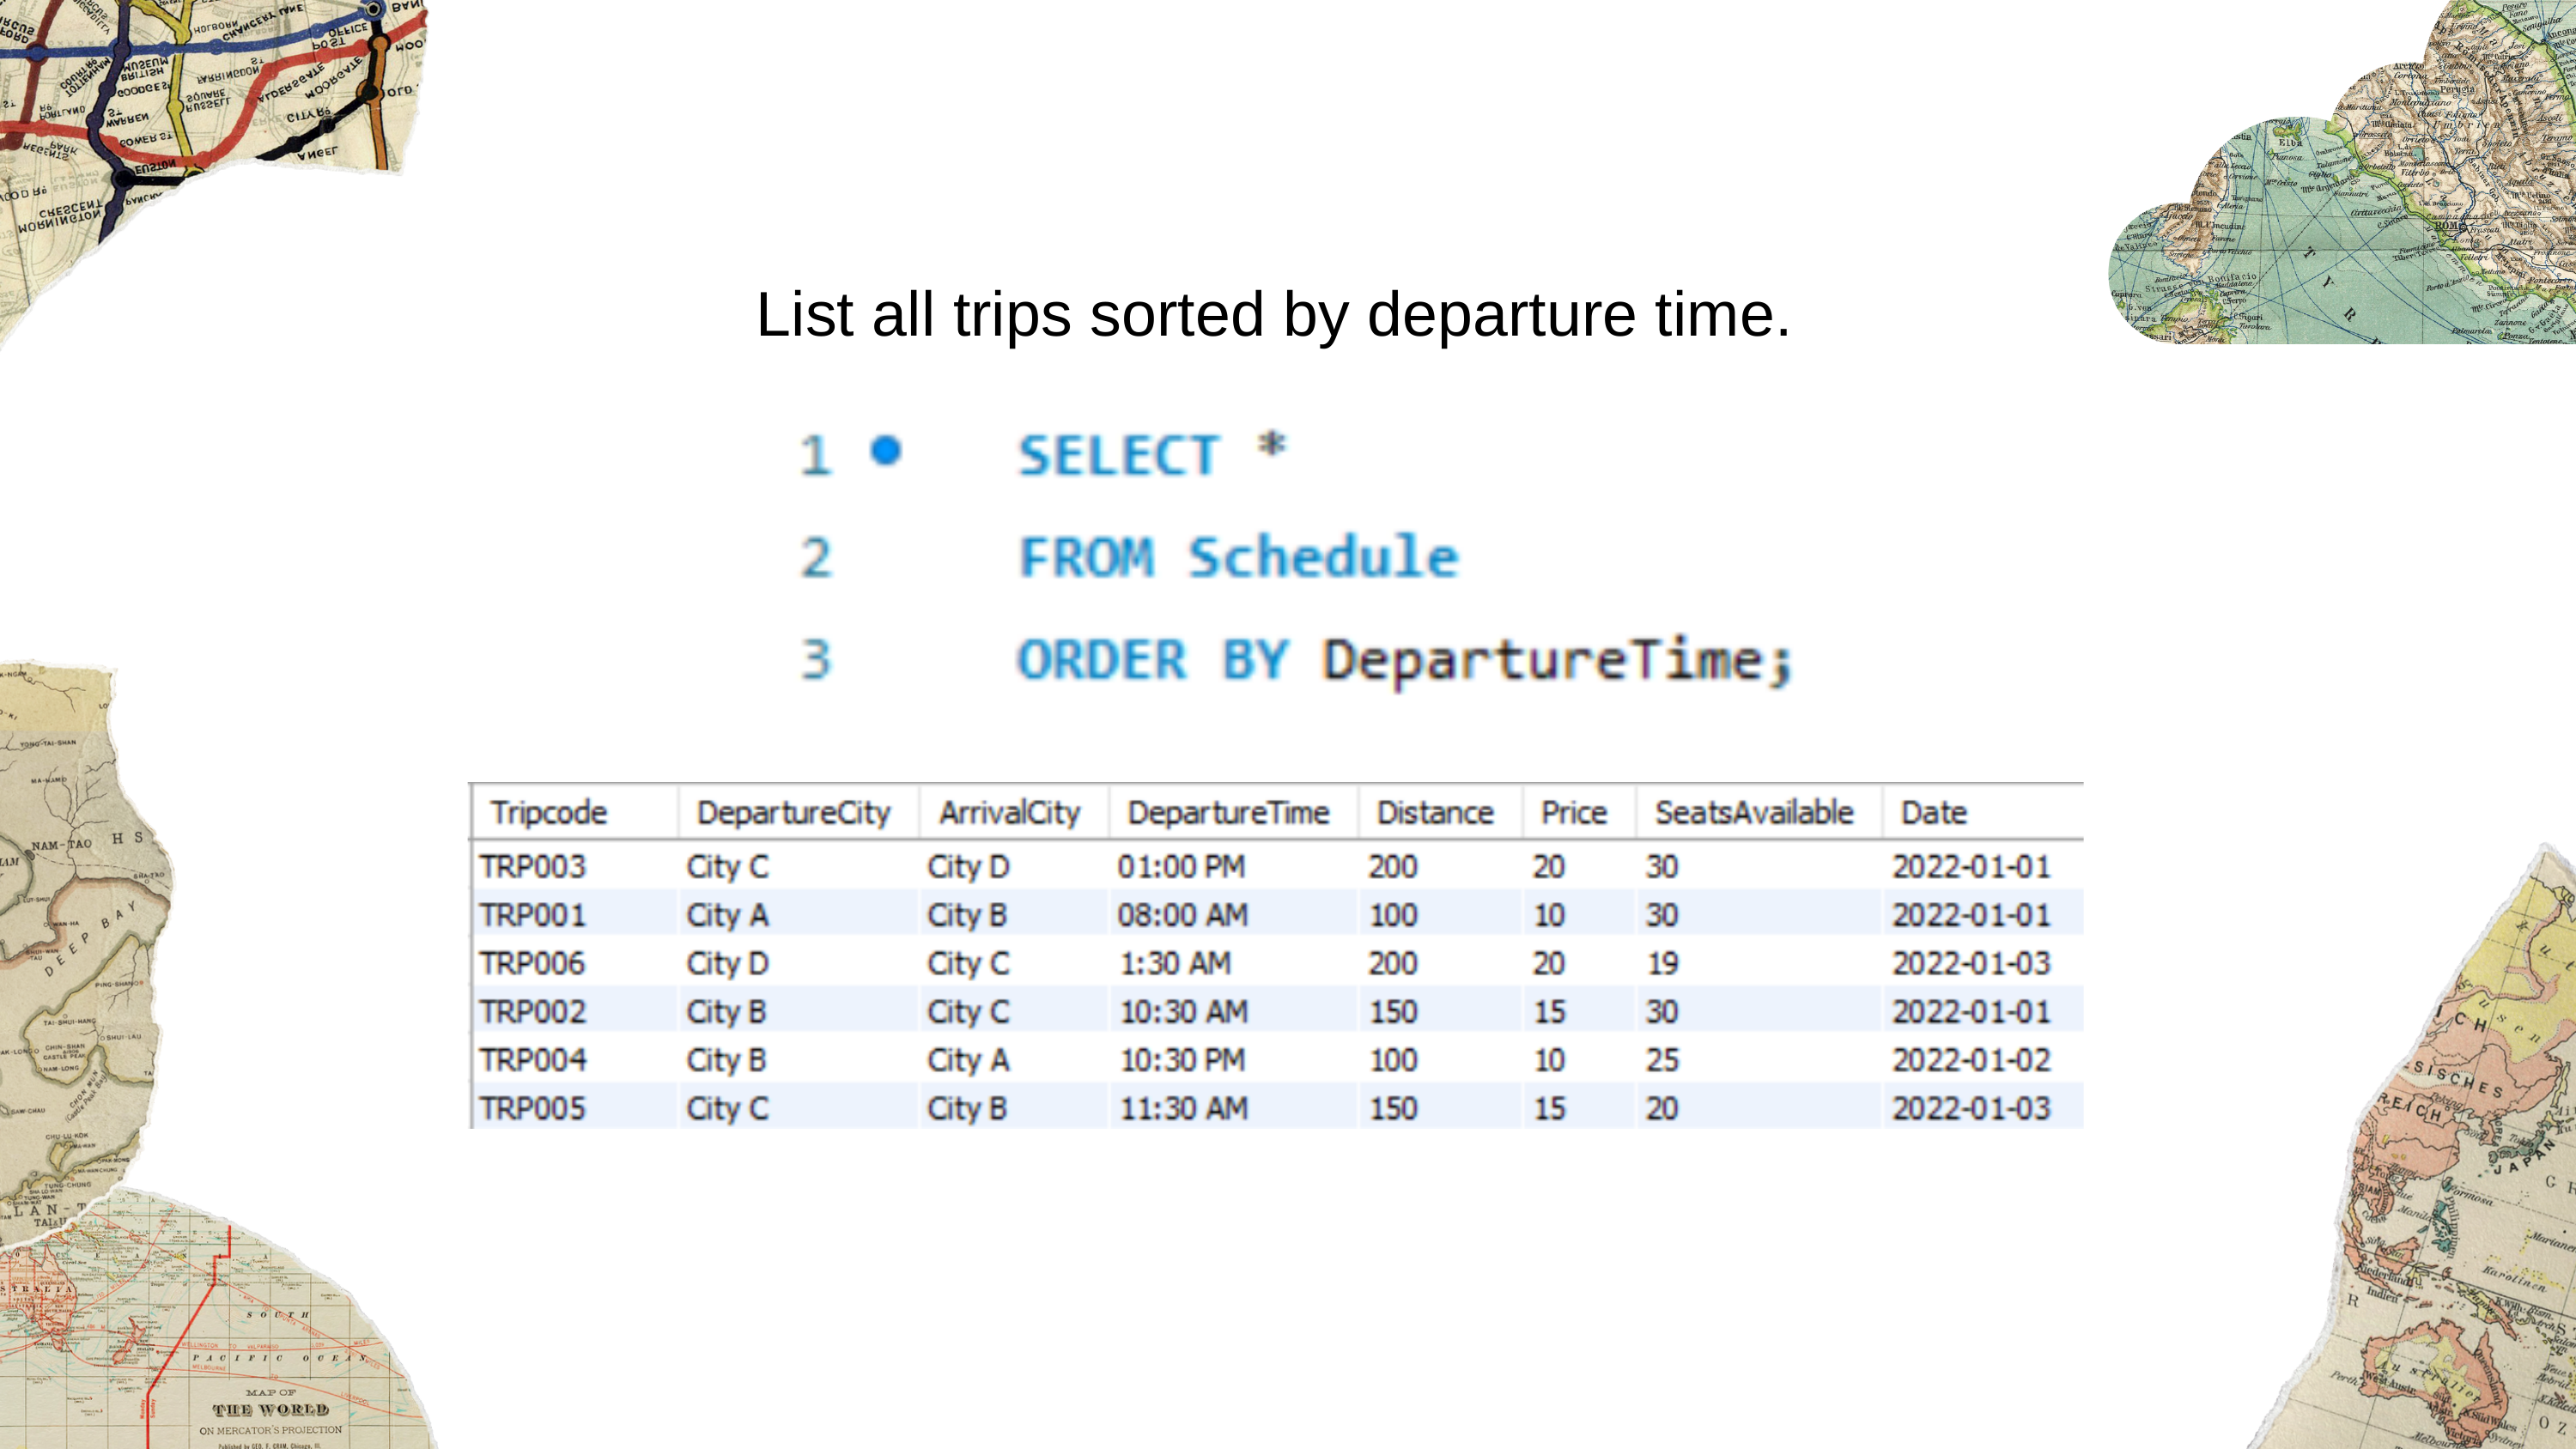

List all trips sorted by departure time.